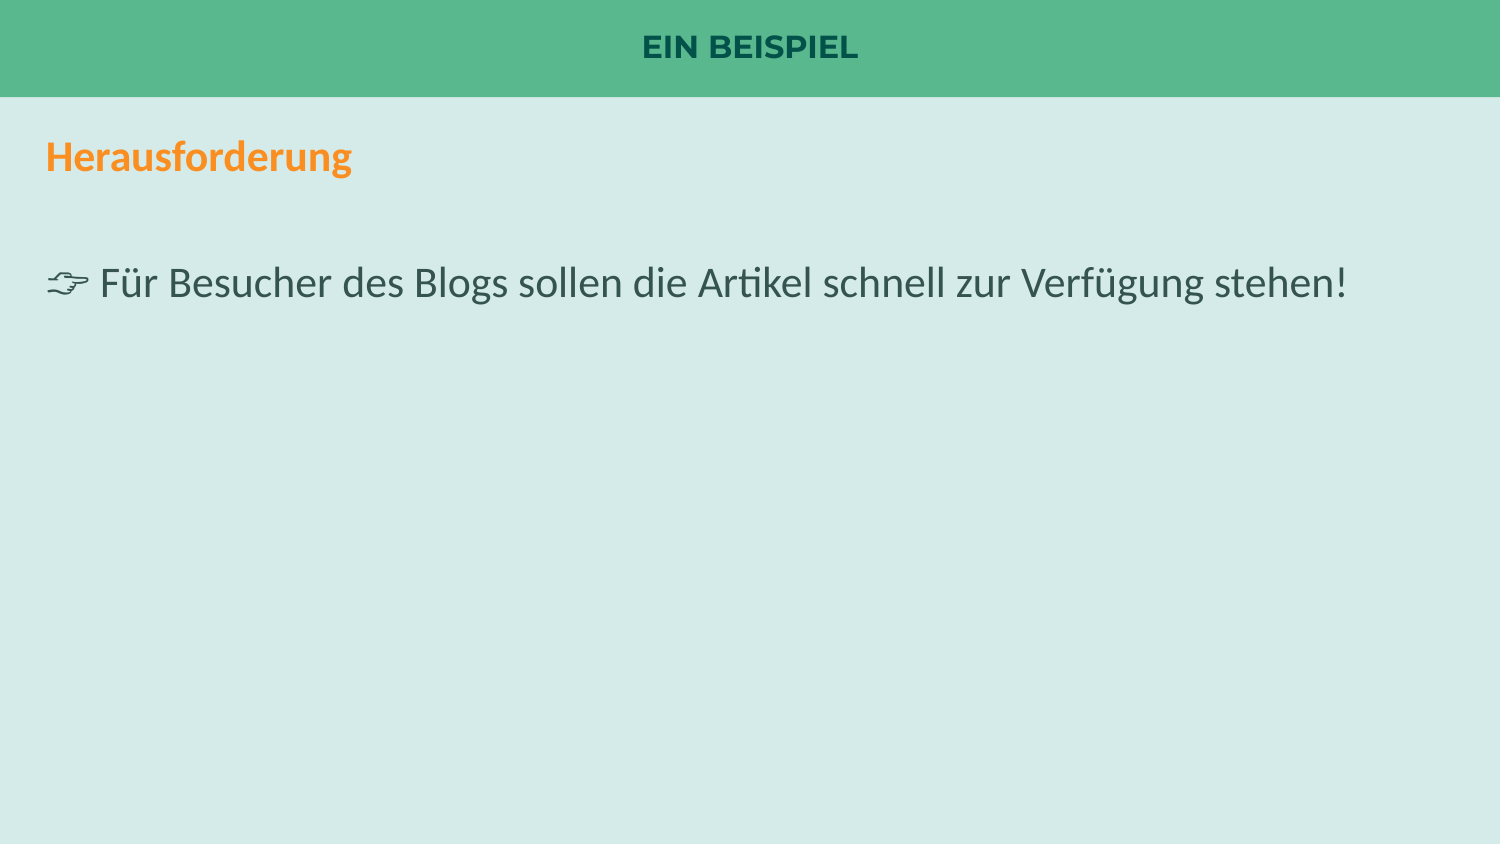

# Ein Beispiel
Herausforderung

👉 Für Besucher des Blogs sollen die Artikel schnell zur Verfügung stehen!